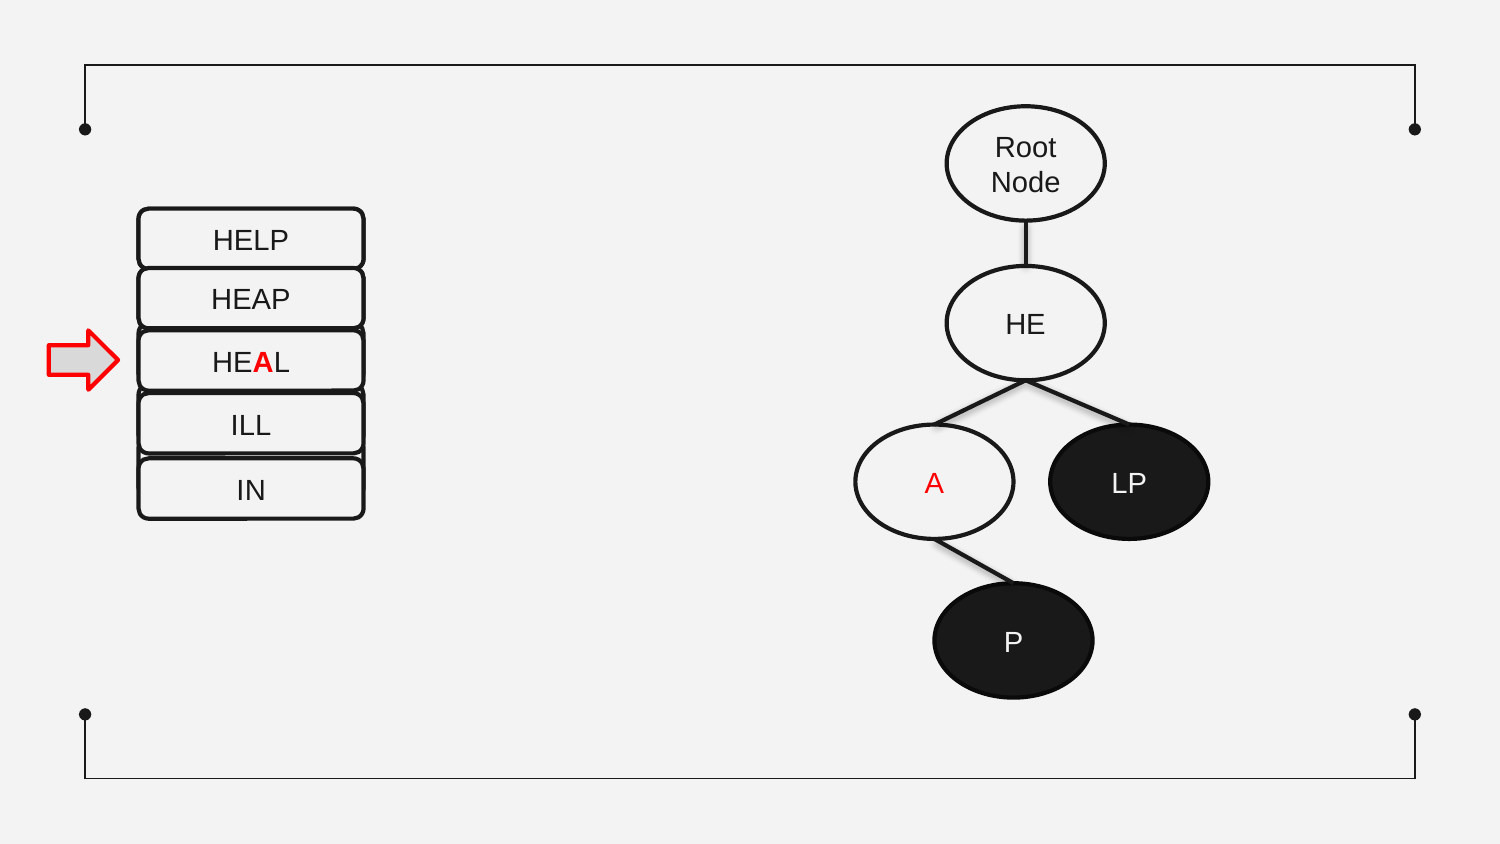

Root Node
Apple
HELP
HE
Ant
HEAP
Bed

HEAL
Bedroom
ILL
A
LP
Bat
IN
P